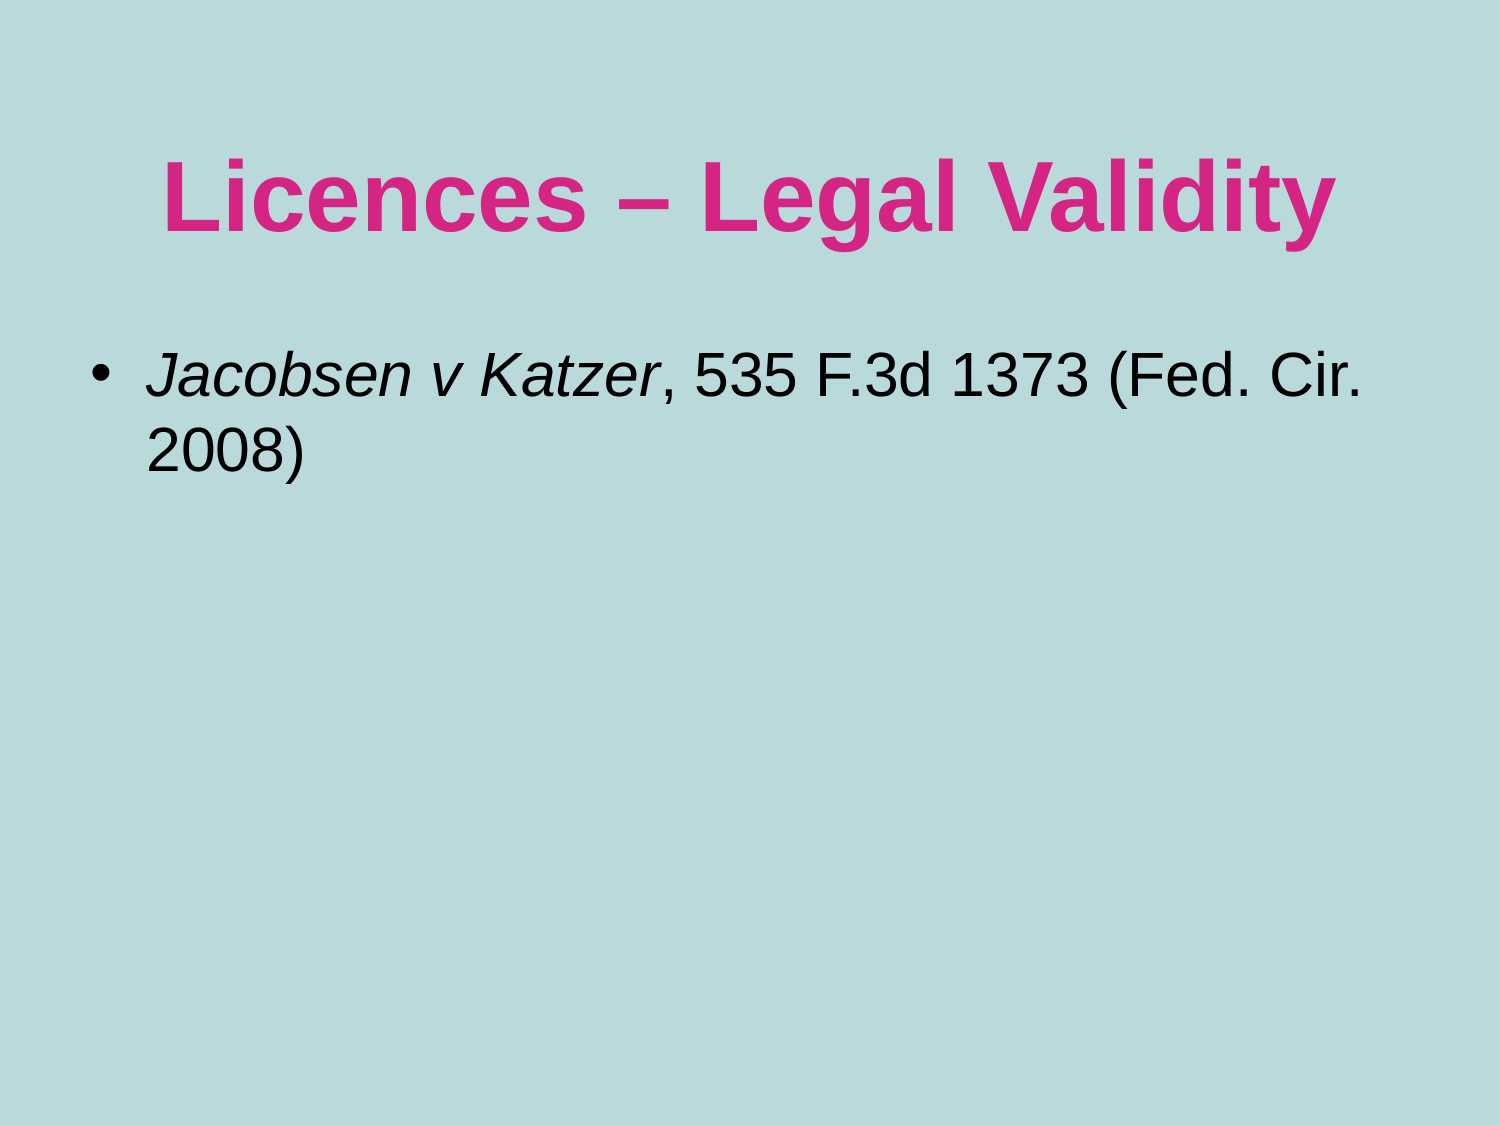

# Licences – Legal Validity
Jacobsen v Katzer, 535 F.3d 1373 (Fed. Cir. 2008)